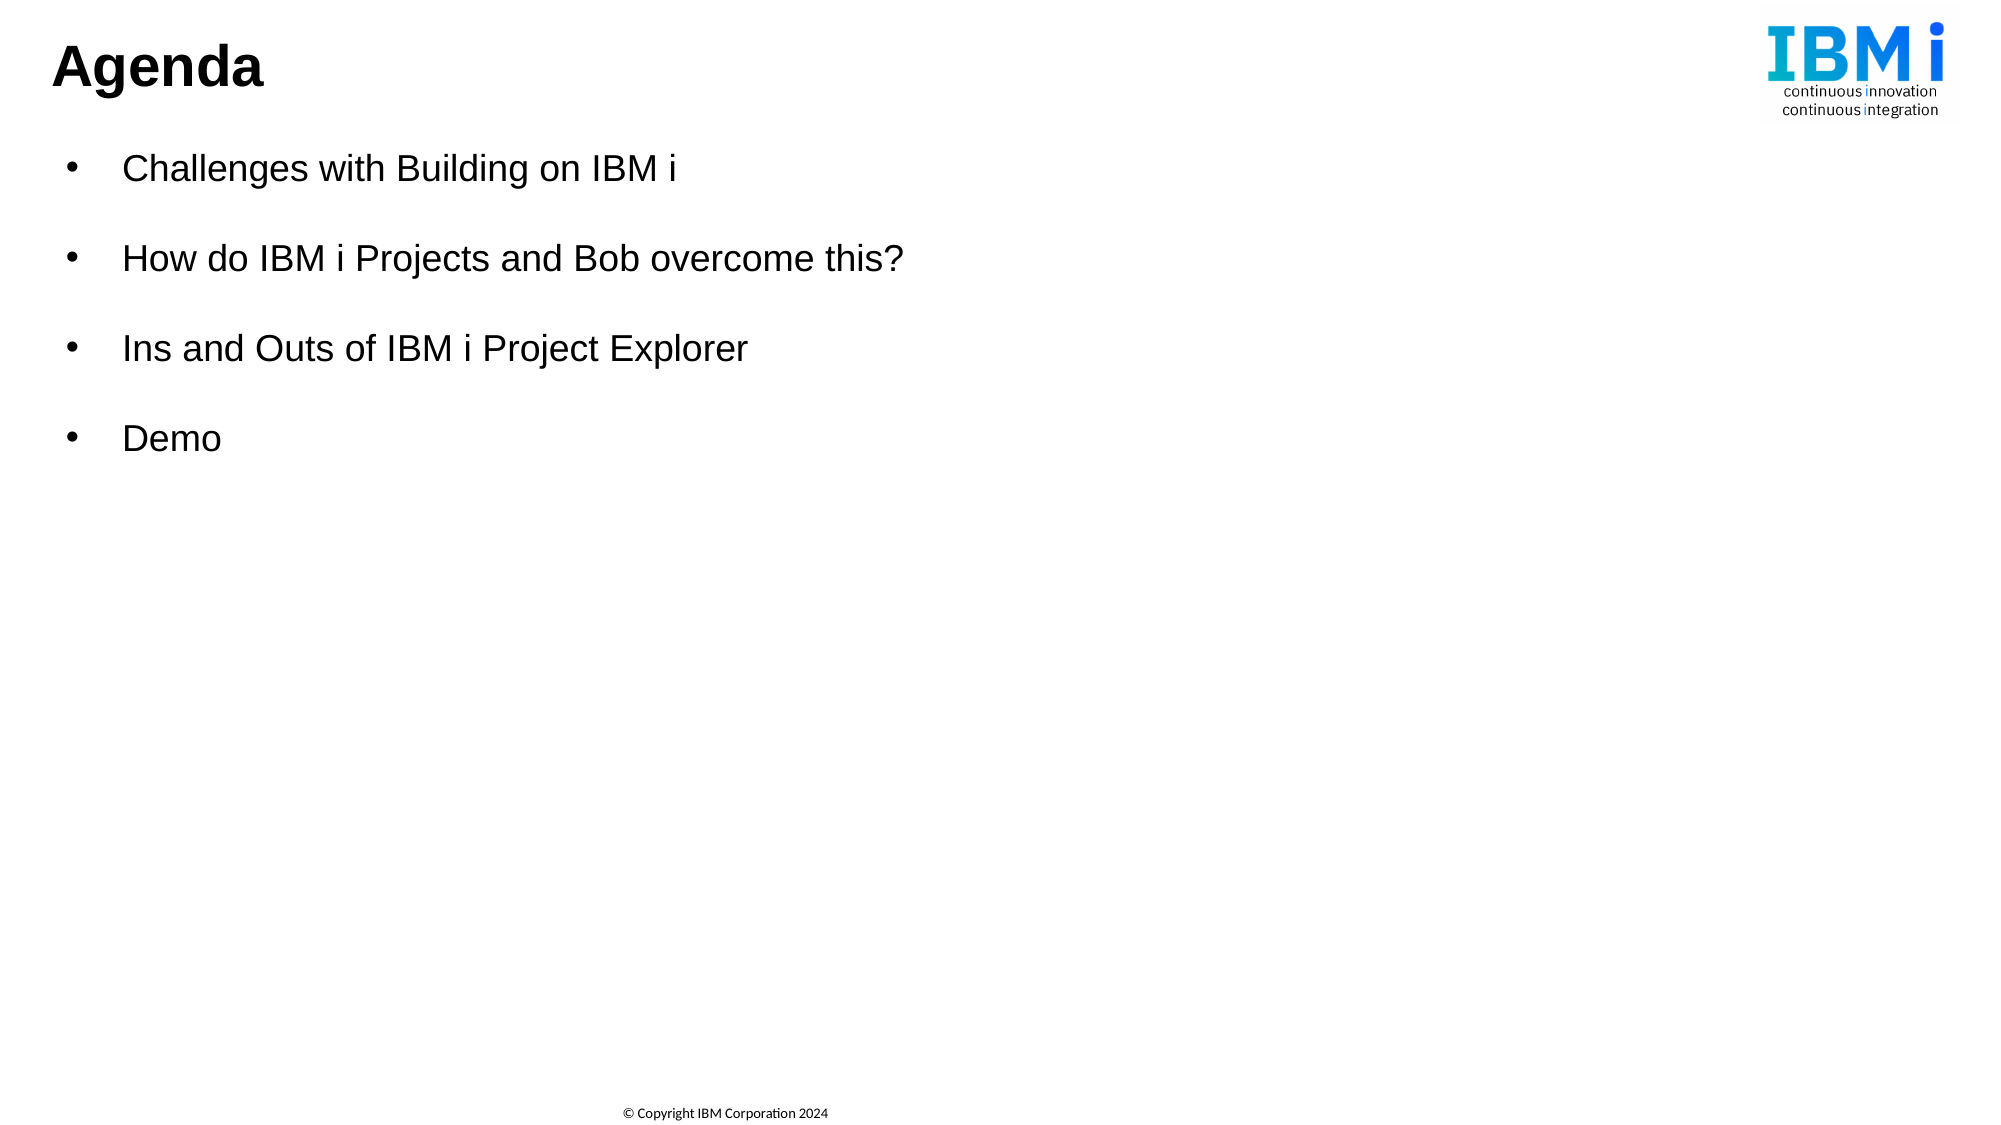

# Agenda
Challenges with Building on IBM i

How do IBM i Projects and Bob overcome this?

Ins and Outs of IBM i Project Explorer

Demo